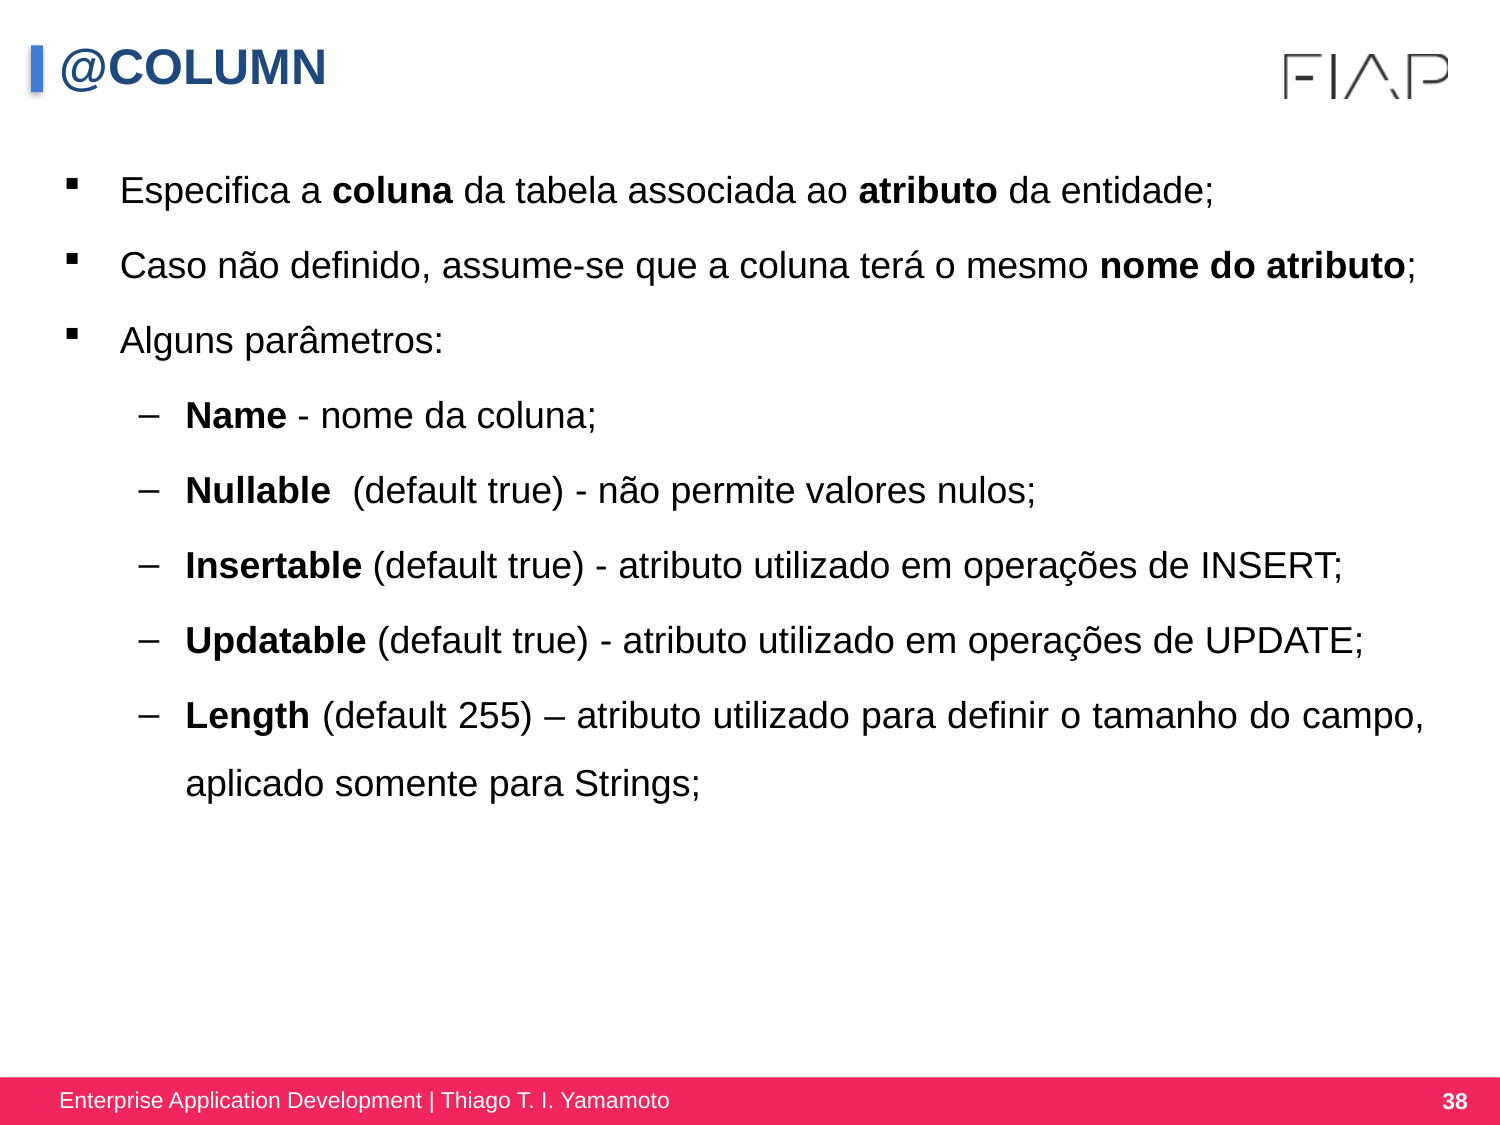

# @COLUMN
Especifica a coluna da tabela associada ao atributo da entidade;
Caso não definido, assume-se que a coluna terá o mesmo nome do atributo;
Alguns parâmetros:
Name - nome da coluna;
Nullable  (default true) - não permite valores nulos;
Insertable (default true) - atributo utilizado em operações de INSERT;
Updatable (default true) - atributo utilizado em operações de UPDATE;
Length (default 255) – atributo utilizado para definir o tamanho do campo, aplicado somente para Strings;